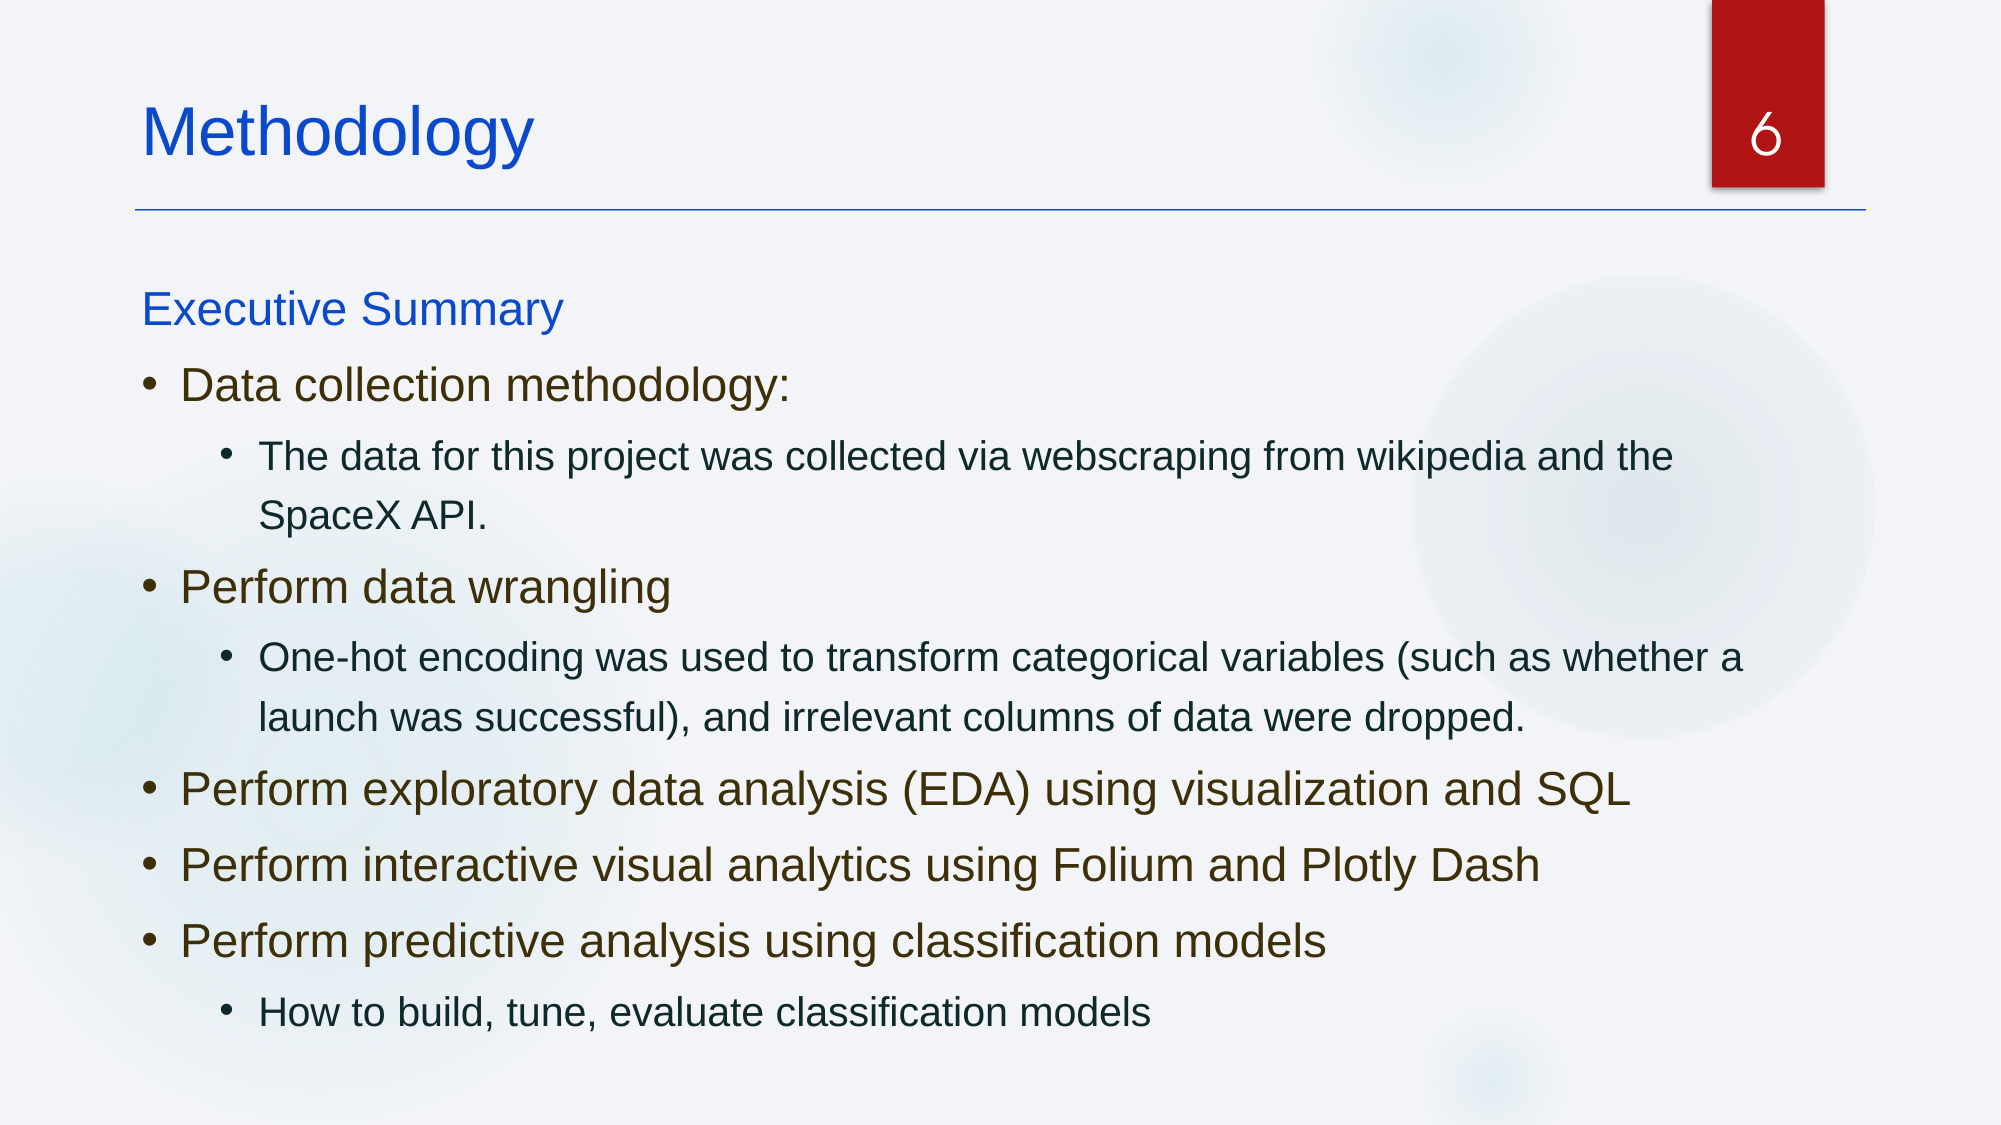

6
Methodology
Executive Summary
Data collection methodology:
The data for this project was collected via webscraping from wikipedia and the SpaceX API.
Perform data wrangling
One-hot encoding was used to transform categorical variables (such as whether a launch was successful), and irrelevant columns of data were dropped.
Perform exploratory data analysis (EDA) using visualization and SQL
Perform interactive visual analytics using Folium and Plotly Dash
Perform predictive analysis using classification models
How to build, tune, evaluate classification models